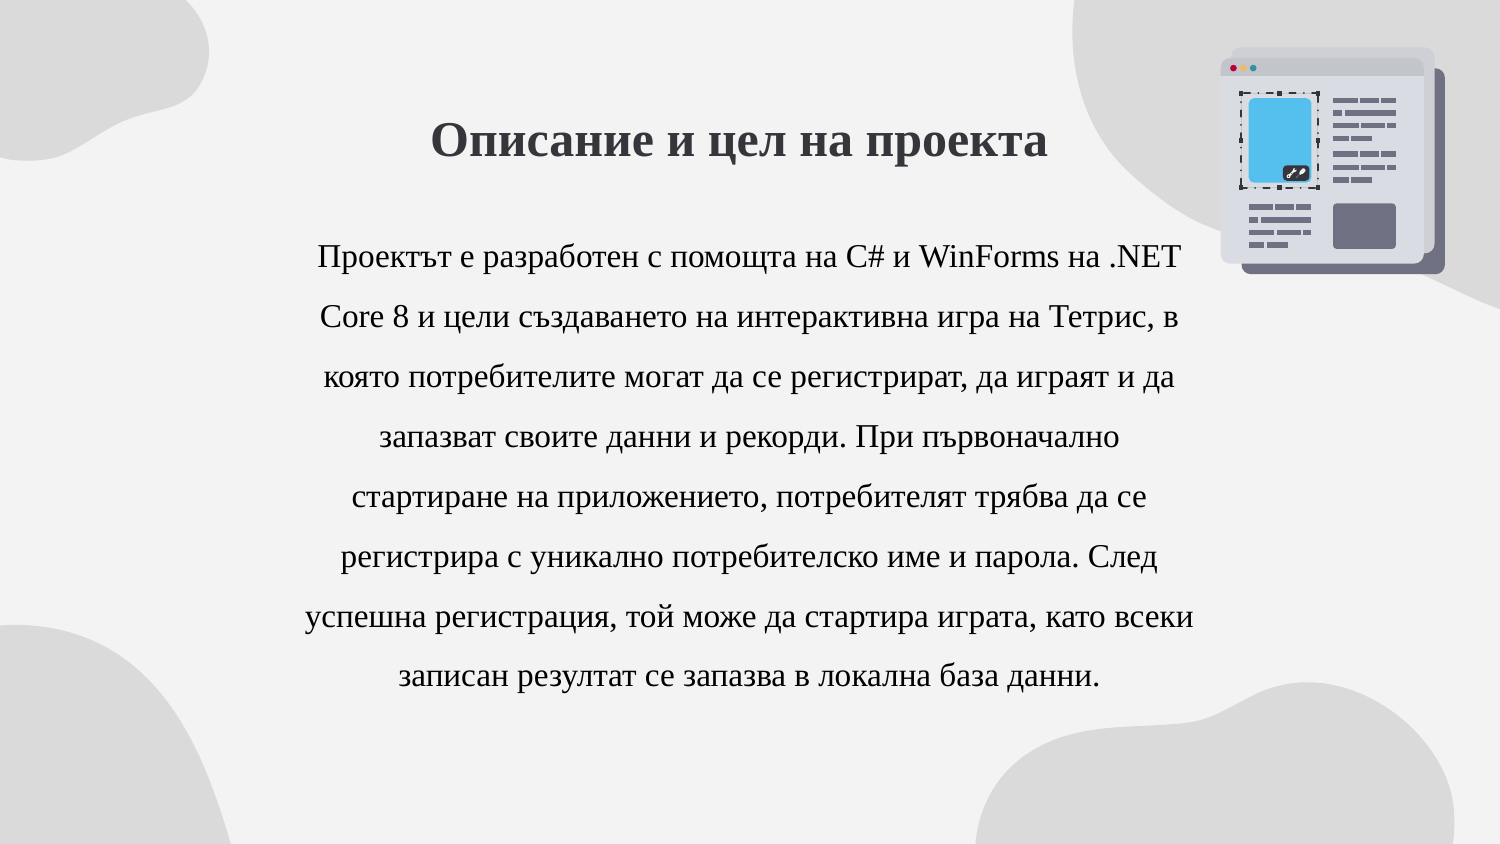

# Описание и цел на проекта
Проектът е разработен с помощта на C# и WinForms на .NET Core 8 и цели създаването на интерактивна игра на Тетрис, в която потребителите могат да се регистрират, да играят и да запазват своите данни и рекорди. При първоначално стартиране на приложението, потребителят трябва да се регистрира с уникално потребителско име и парола. След успешна регистрация, той може да стартира играта, като всеки записан резултат се запазва в локална база данни.